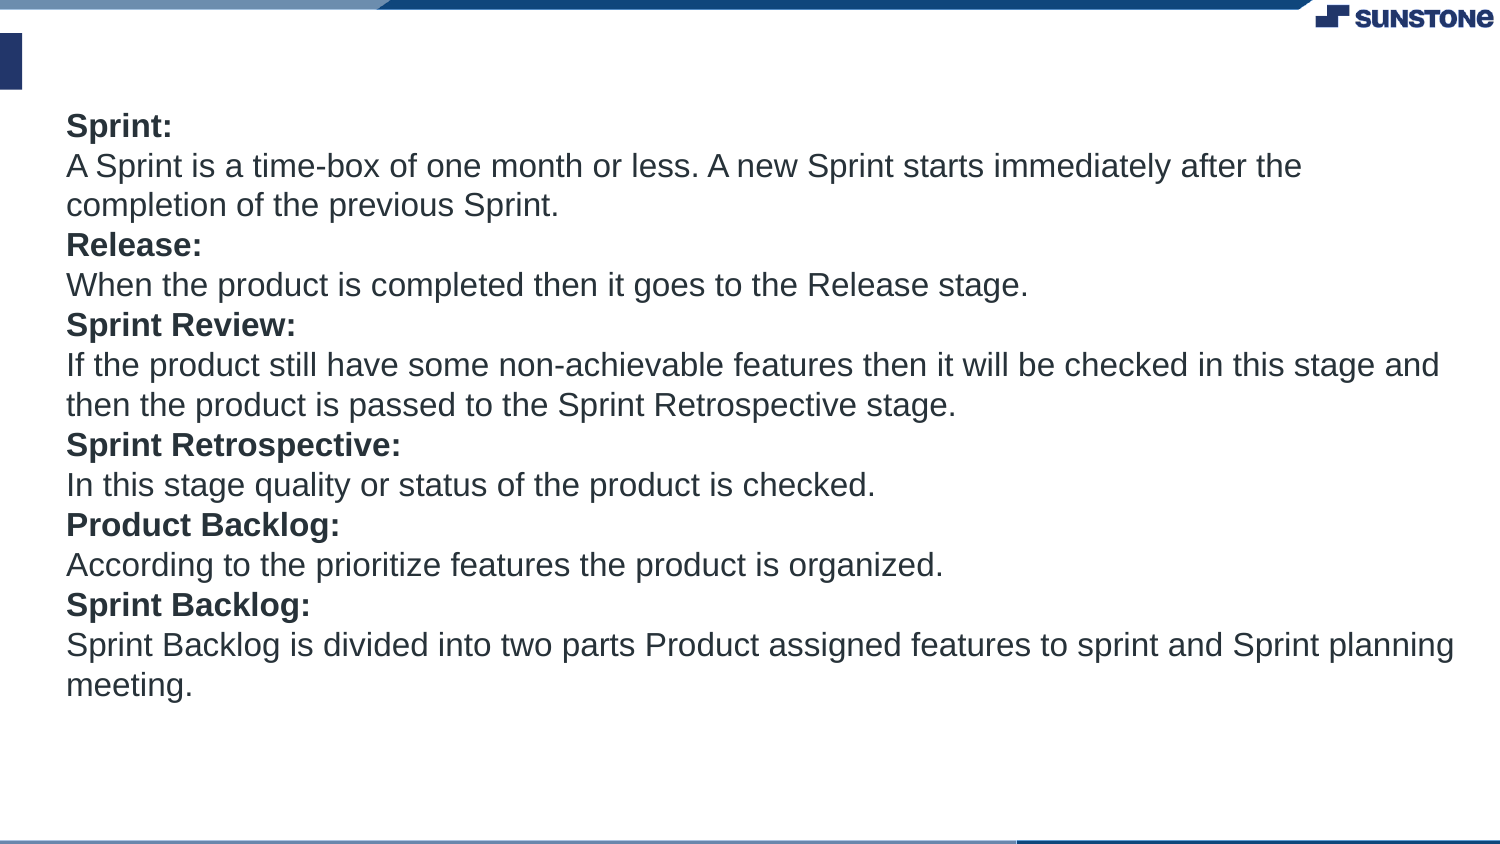

Sprint:
A Sprint is a time-box of one month or less. A new Sprint starts immediately after the completion of the previous Sprint.
Release:
When the product is completed then it goes to the Release stage.
Sprint Review:
If the product still have some non-achievable features then it will be checked in this stage and then the product is passed to the Sprint Retrospective stage.
Sprint Retrospective:
In this stage quality or status of the product is checked.
Product Backlog:
According to the prioritize features the product is organized.
Sprint Backlog:
Sprint Backlog is divided into two parts Product assigned features to sprint and Sprint planning meeting.